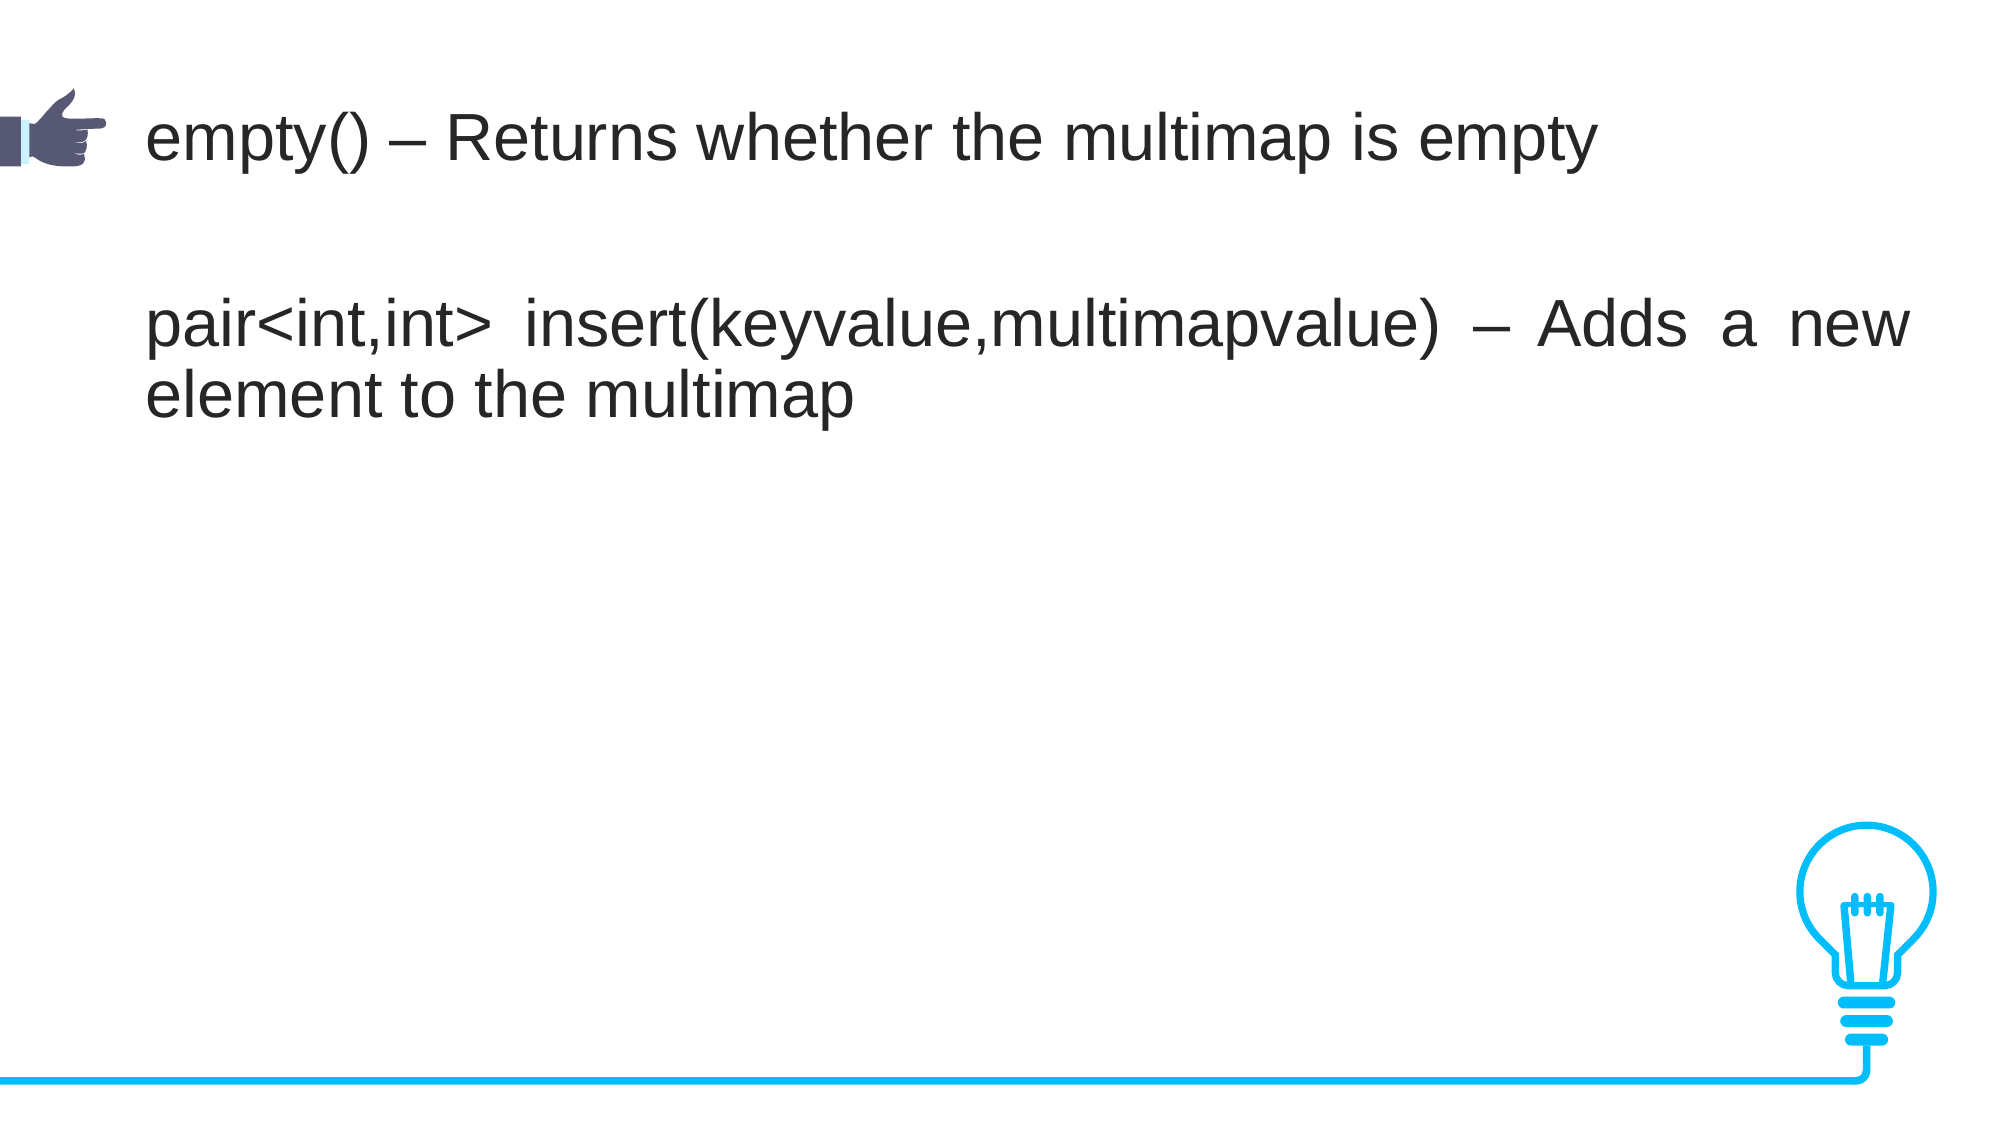

empty() – Returns whether the multimap is empty

pair<int,int> insert(keyvalue,multimapvalue) – Adds a new element to the multimap